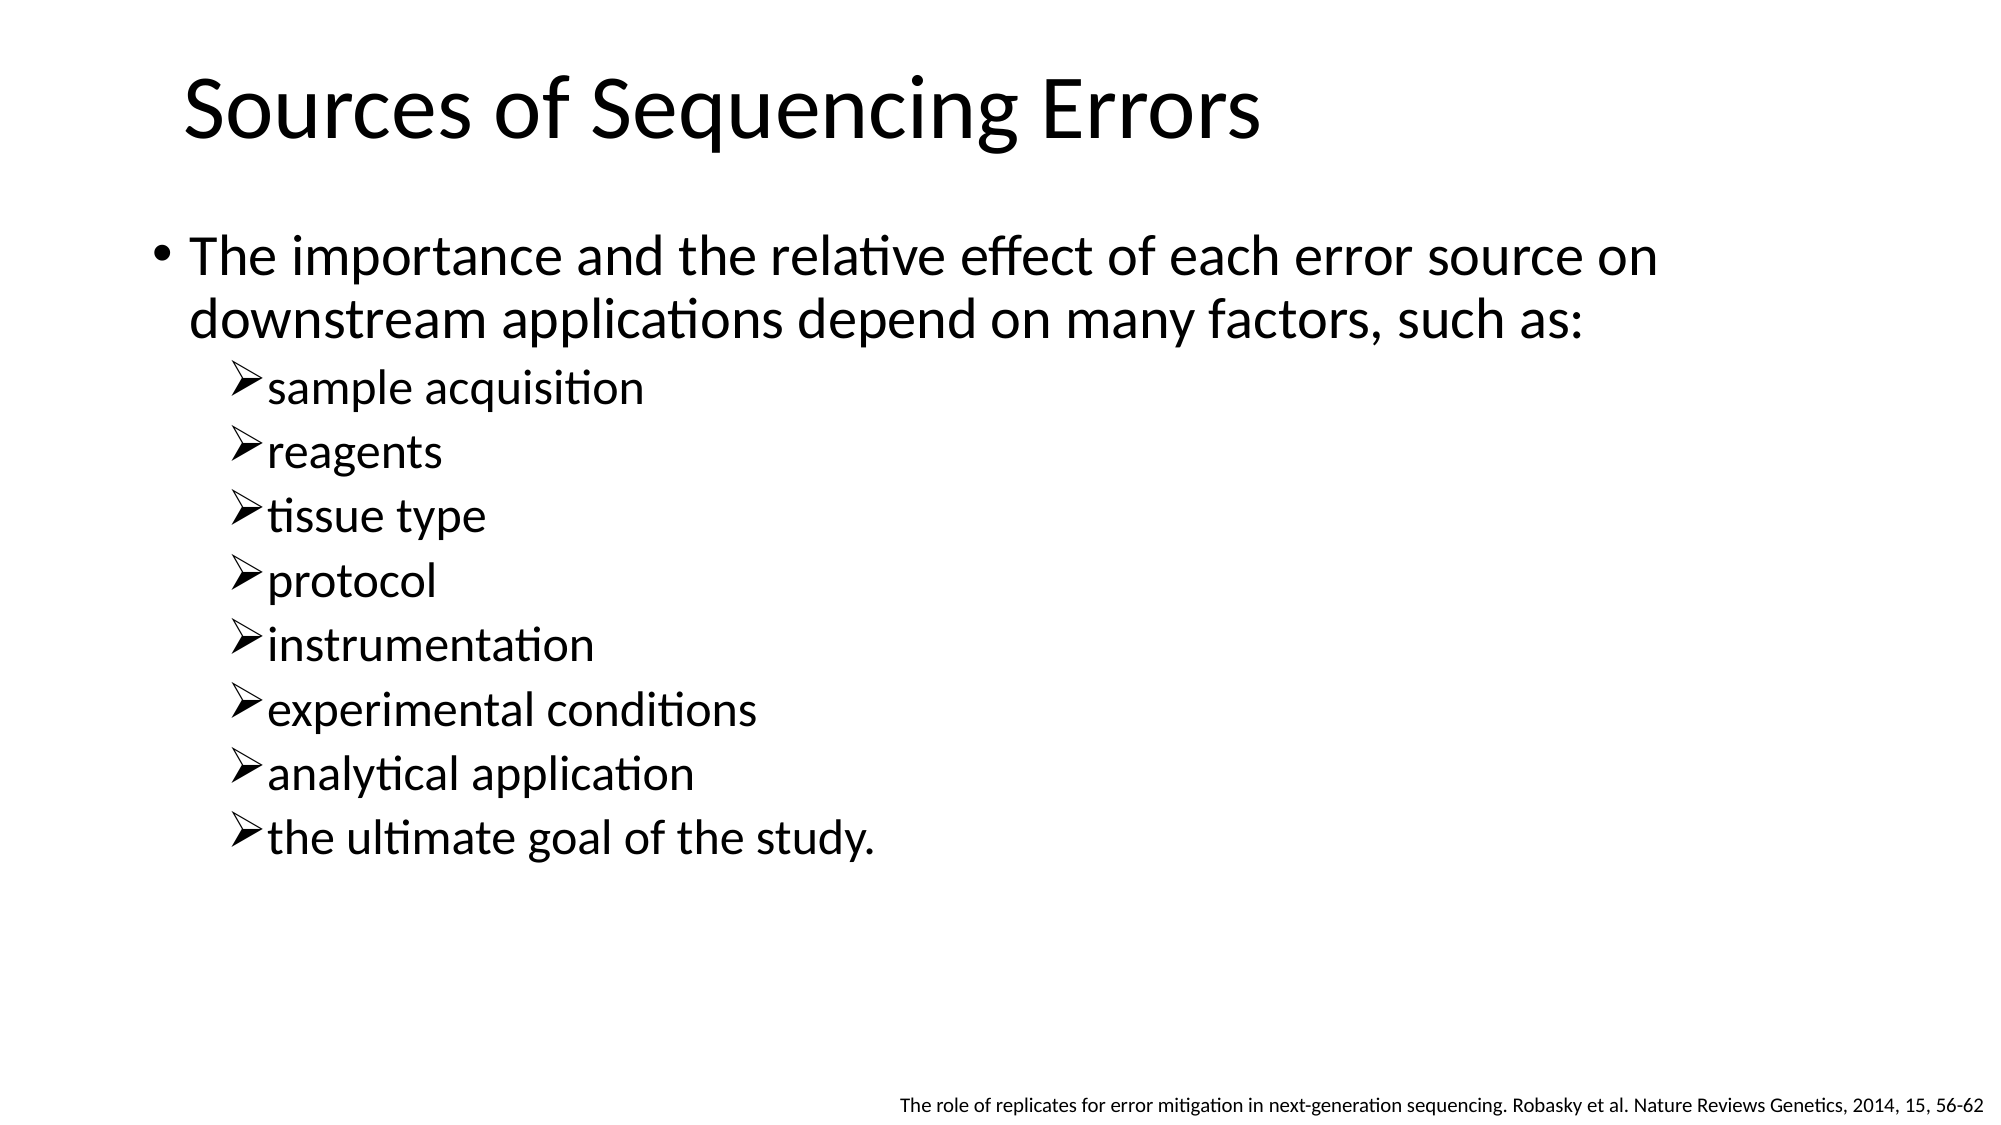

# Sources of Sequencing Errors
The importance and the relative effect of each error source on downstream applications depend on many factors, such as:
sample acquisition
reagents
tissue type
protocol
instrumentation
experimental conditions
analytical application
the ultimate goal of the study.

The role of replicates for error mitigation in next-generation sequencing. Robasky et al. Nature Reviews Genetics, 2014, 15, 56-62